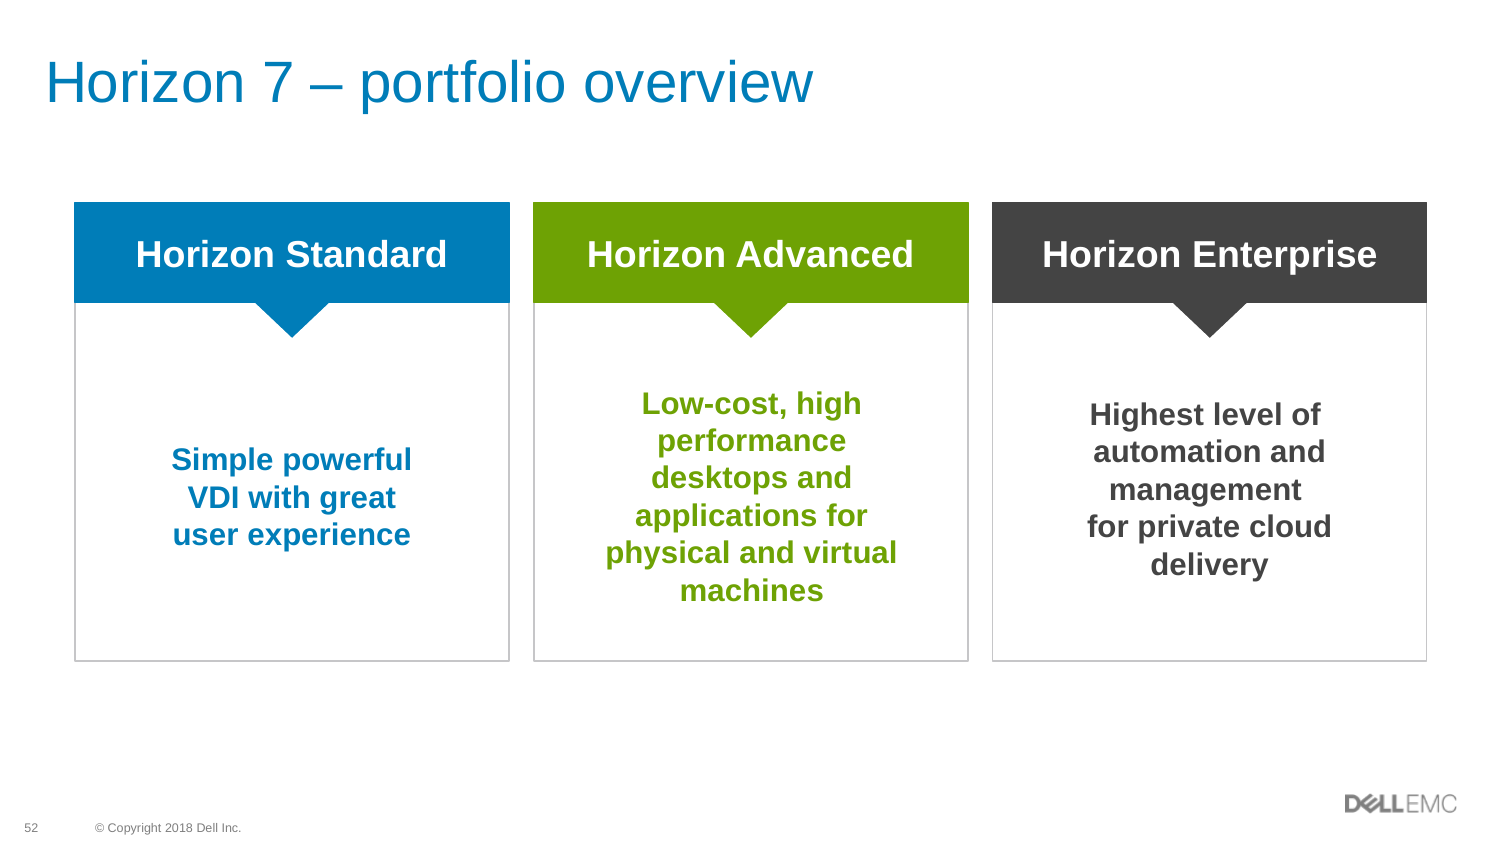

# Horizon 7 – portfolio overview
Horizon Standard
Horizon Advanced
Horizon Enterprise

Highest level of
automation and management
for private cloud delivery
Low-cost, high performance desktops and applications for physical and virtual machines
Simple powerful VDI with great user experience
Advanced